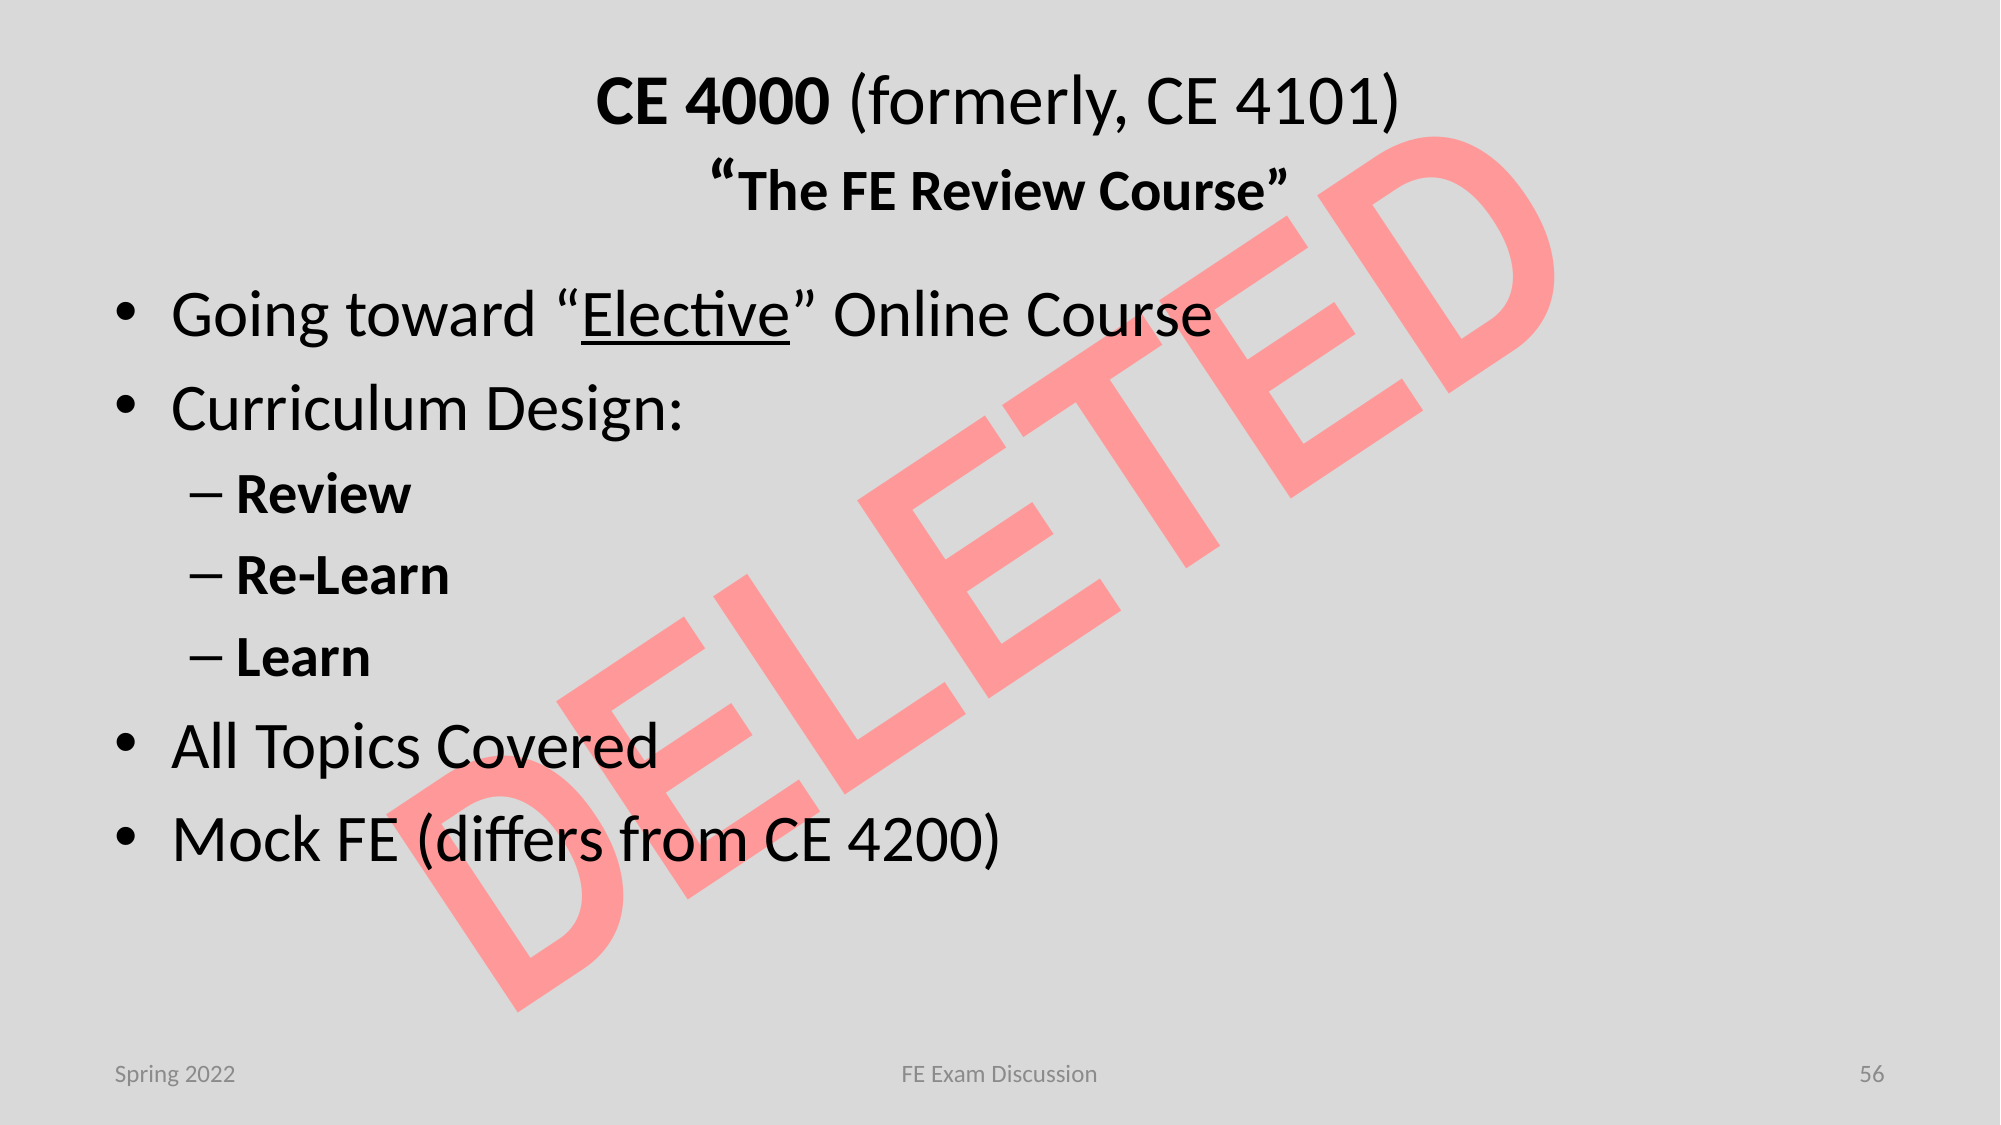

# CE 4000 (formerly, CE 4101) “The FE Review Course”
Going toward “Elective” Online Course
Curriculum Design:
Review
Re-Learn
Learn
All Topics Covered
Mock FE (differs from CE 4200)

DELETED
Spring 2022
FE Exam Discussion
56